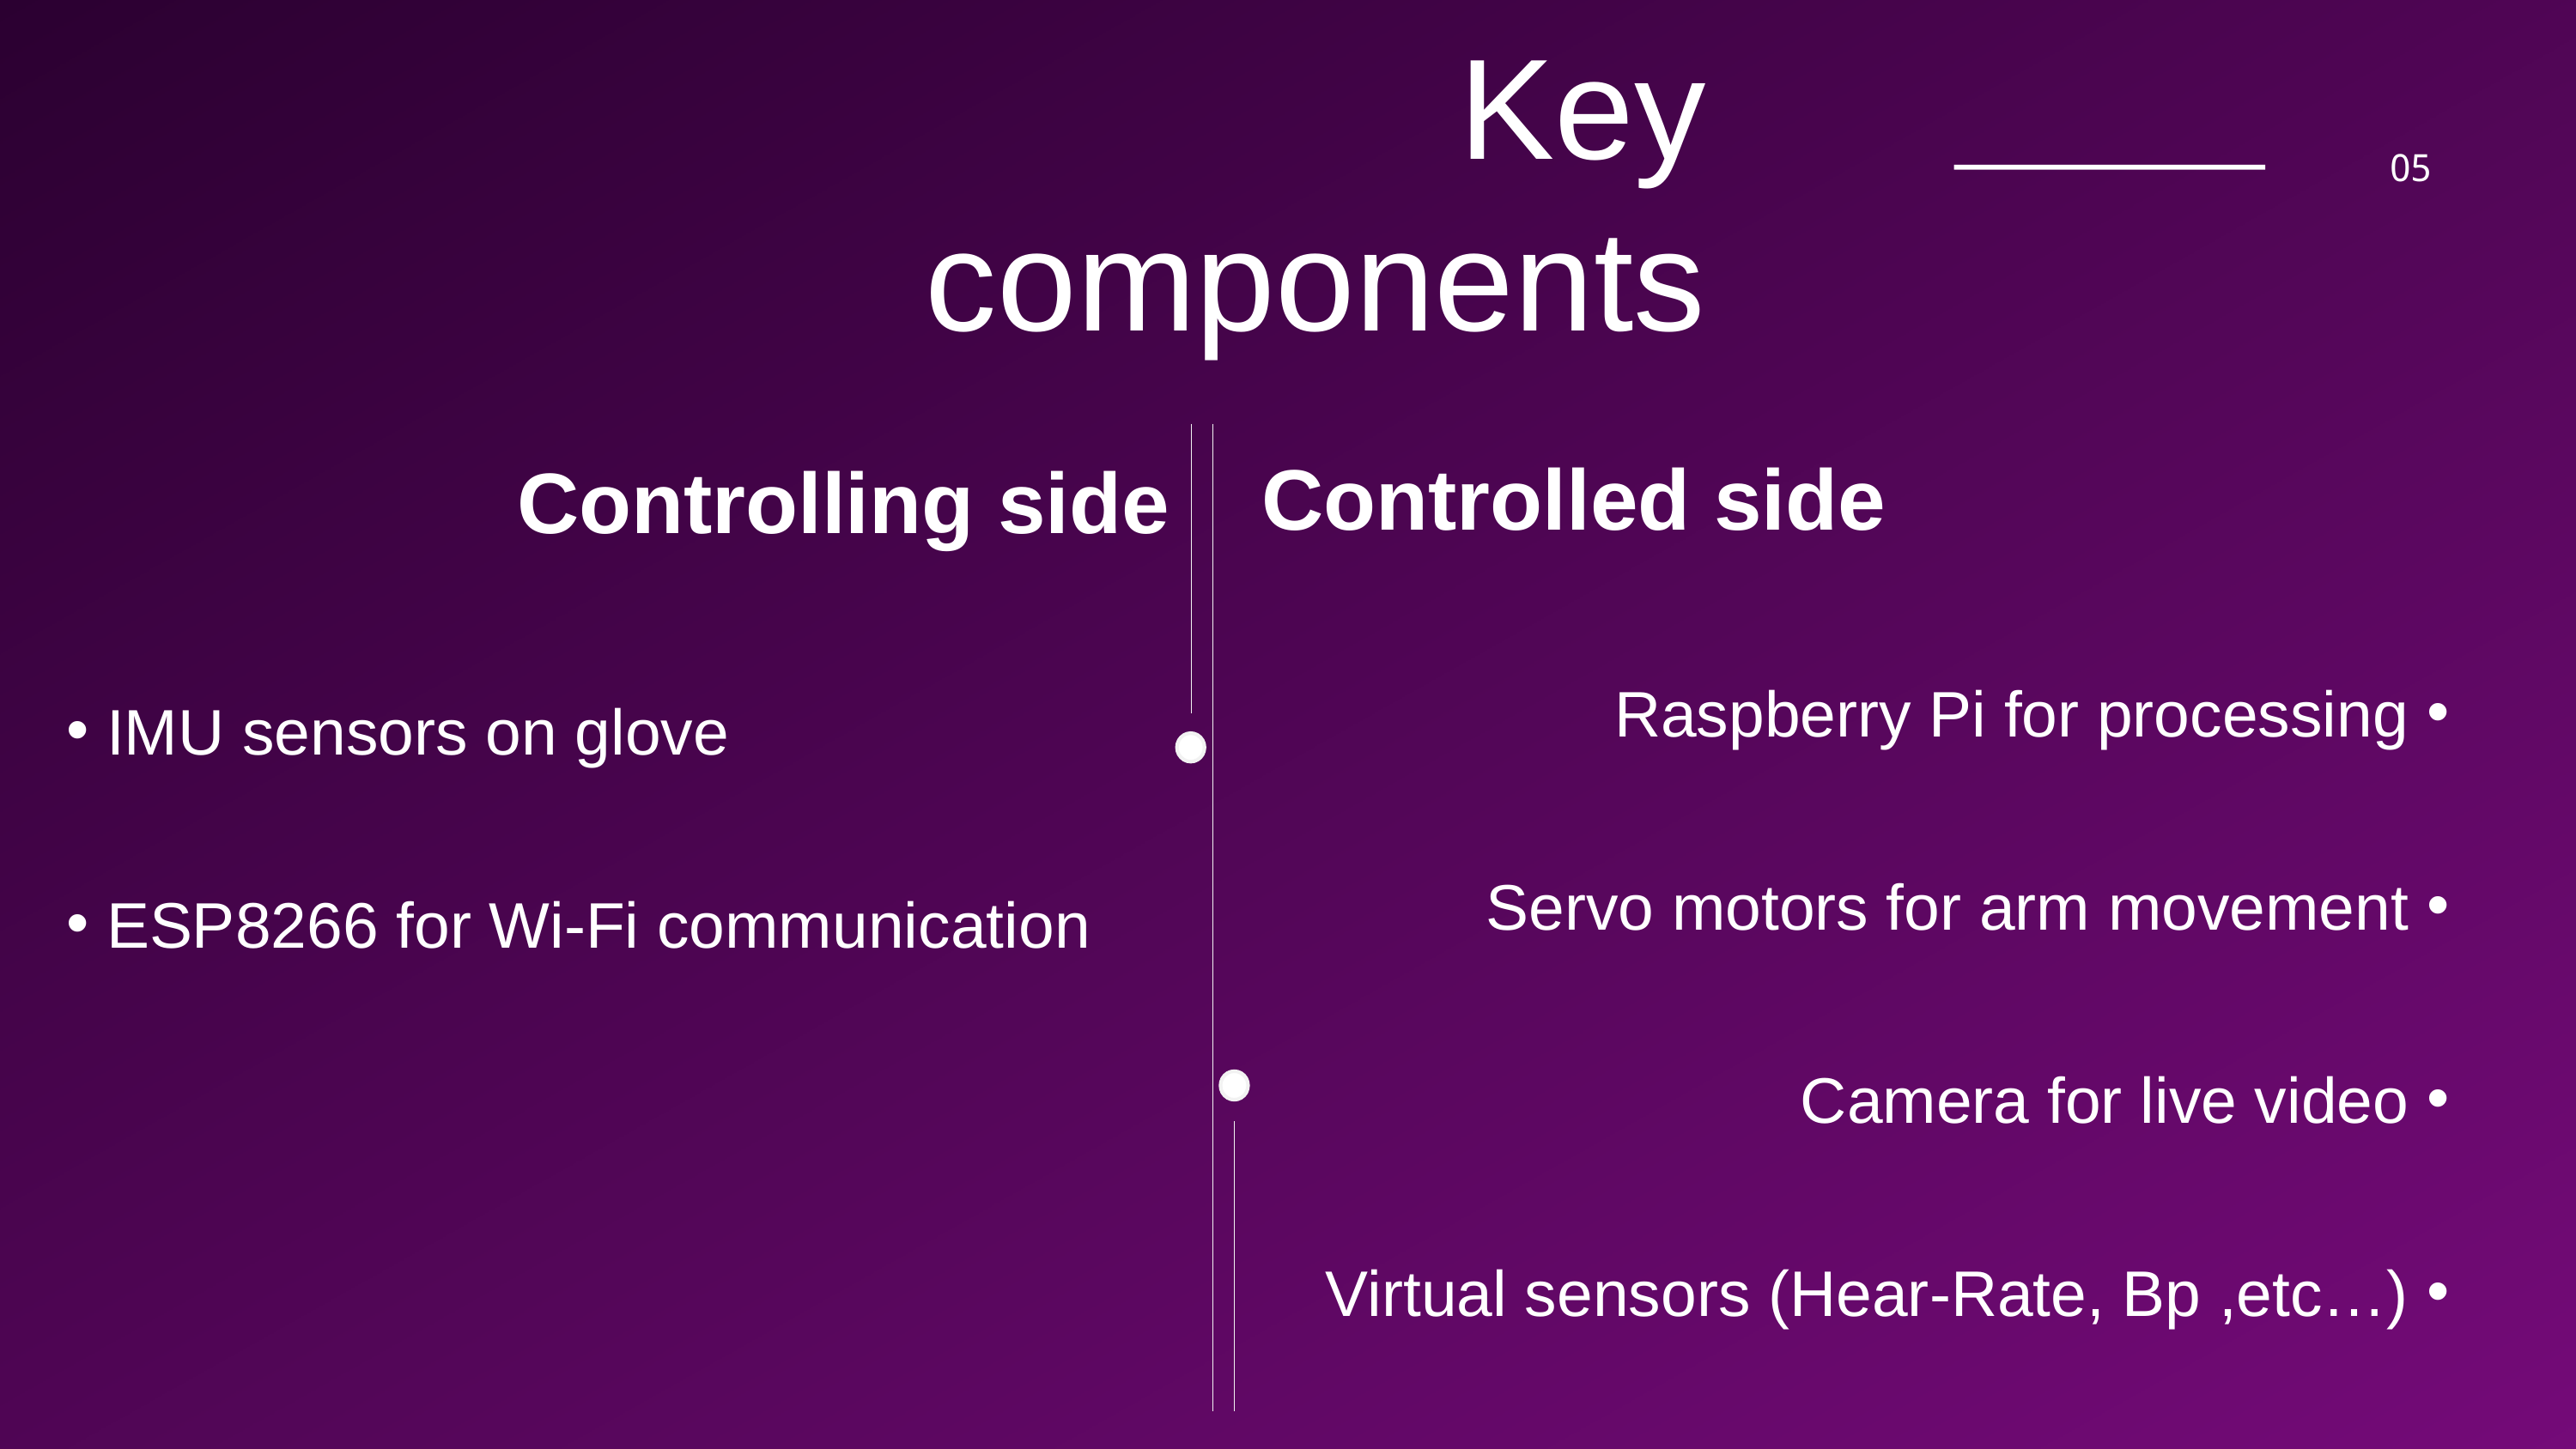

Key components

05
Controlled side
Controlling side
Raspberry Pi for processing
Servo motors for arm movement
Camera for live video
Virtual sensors (Hear-Rate, Bp ,etc…)

IMU sensors on glove
ESP8266 for Wi-Fi communication